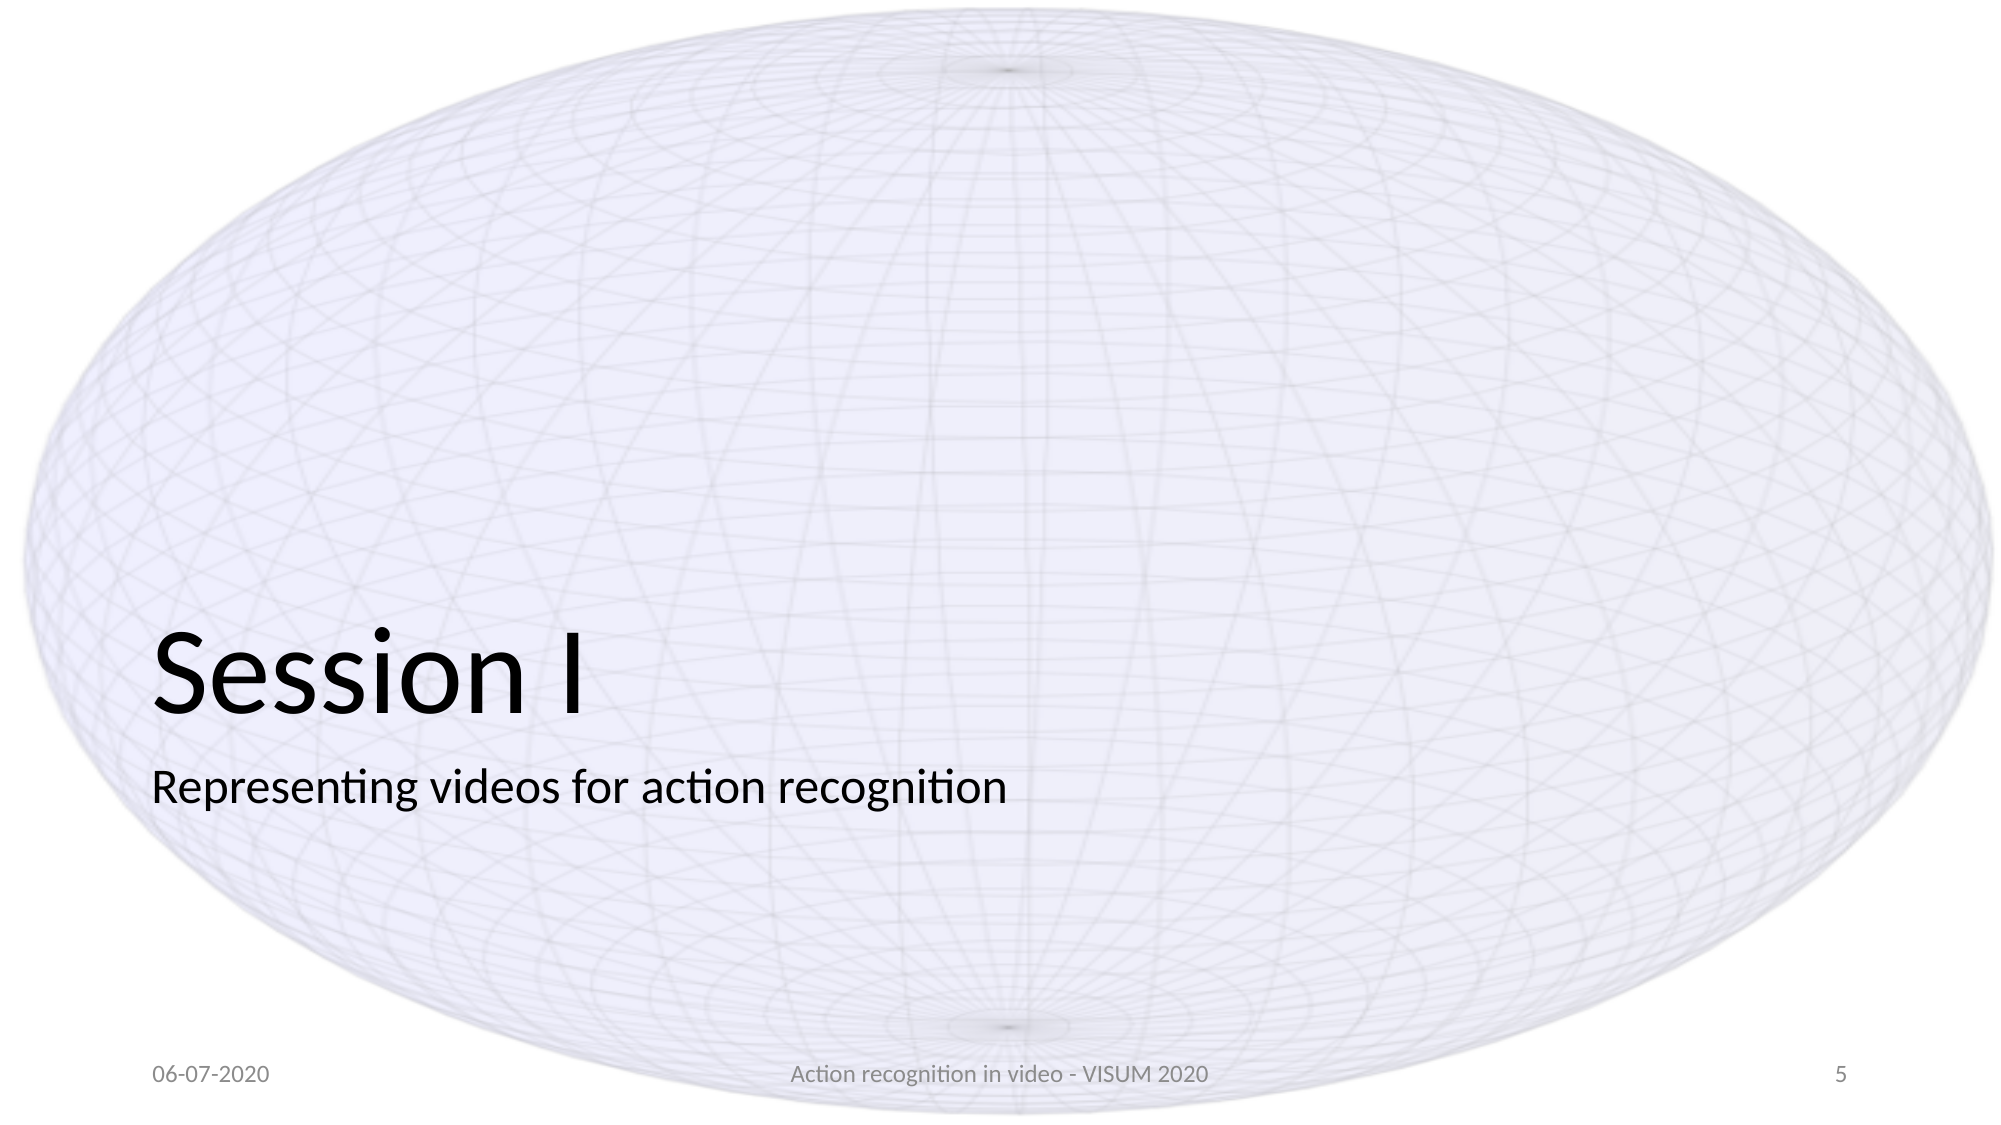

# Session I
Representing videos for action recognition
06-07-2020
Action recognition in video - VISUM 2020
5